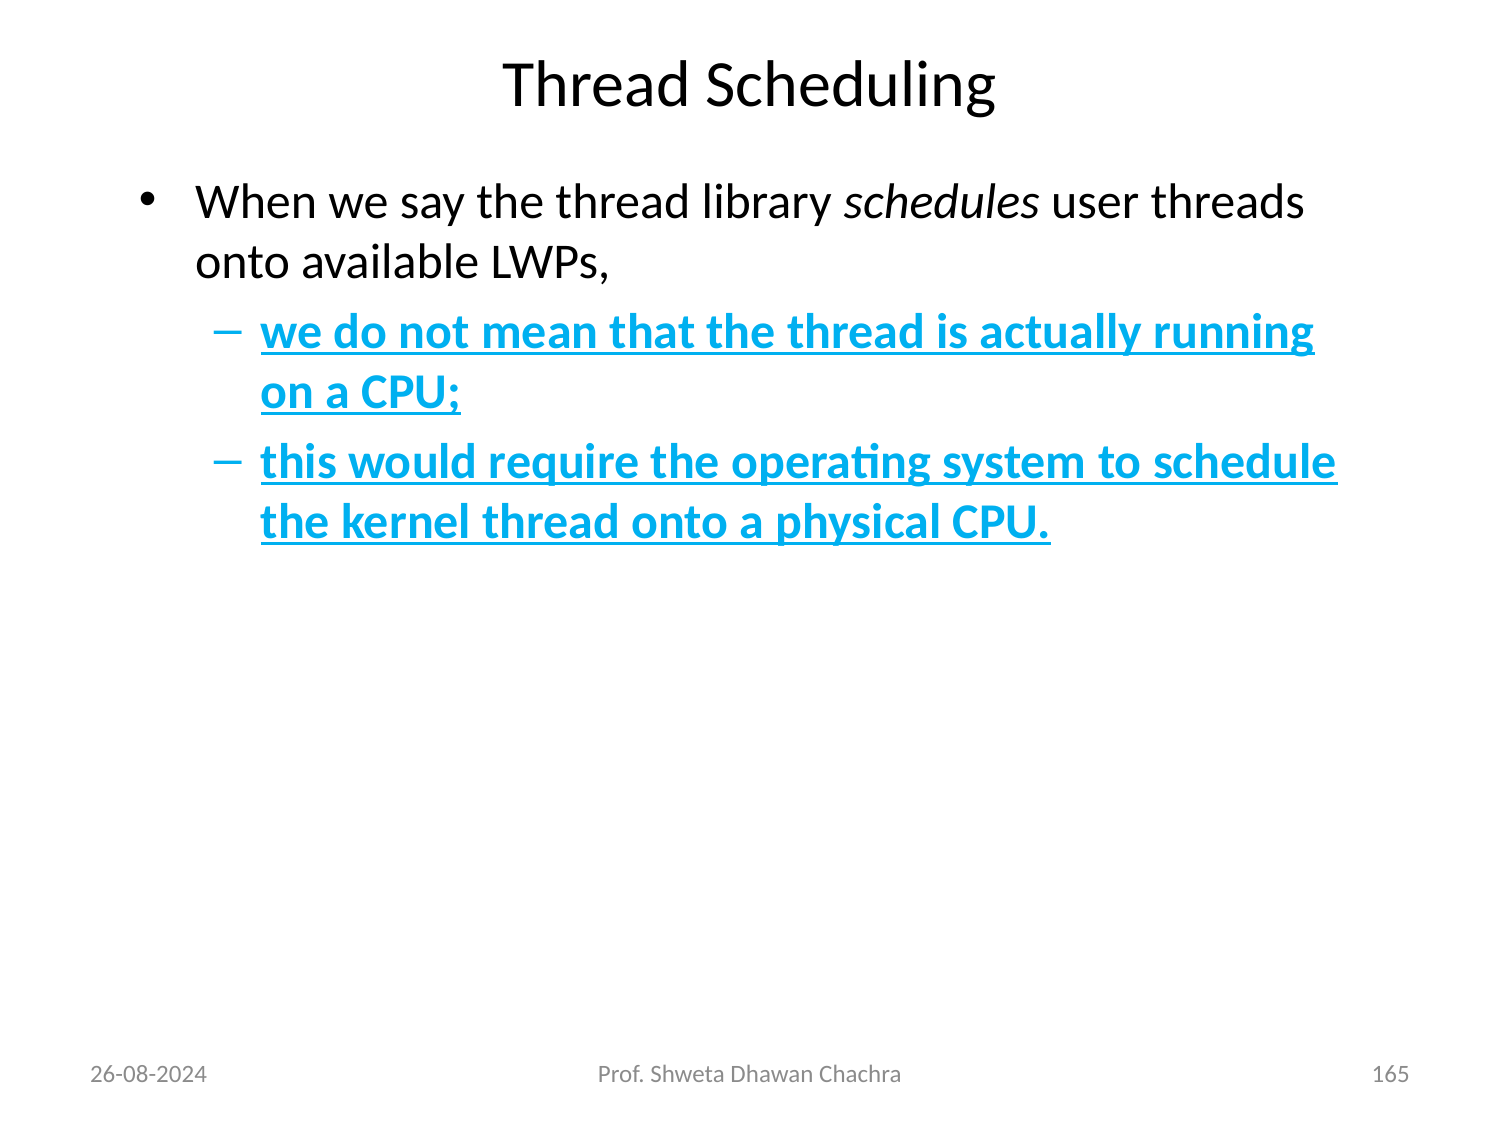

# Thread Scheduling
When we say the thread library schedules user threads onto available LWPs,
we do not mean that the thread is actually running on a CPU;
this would require the operating system to schedule the kernel thread onto a physical CPU.
26-08-2024
Prof. Shweta Dhawan Chachra
165